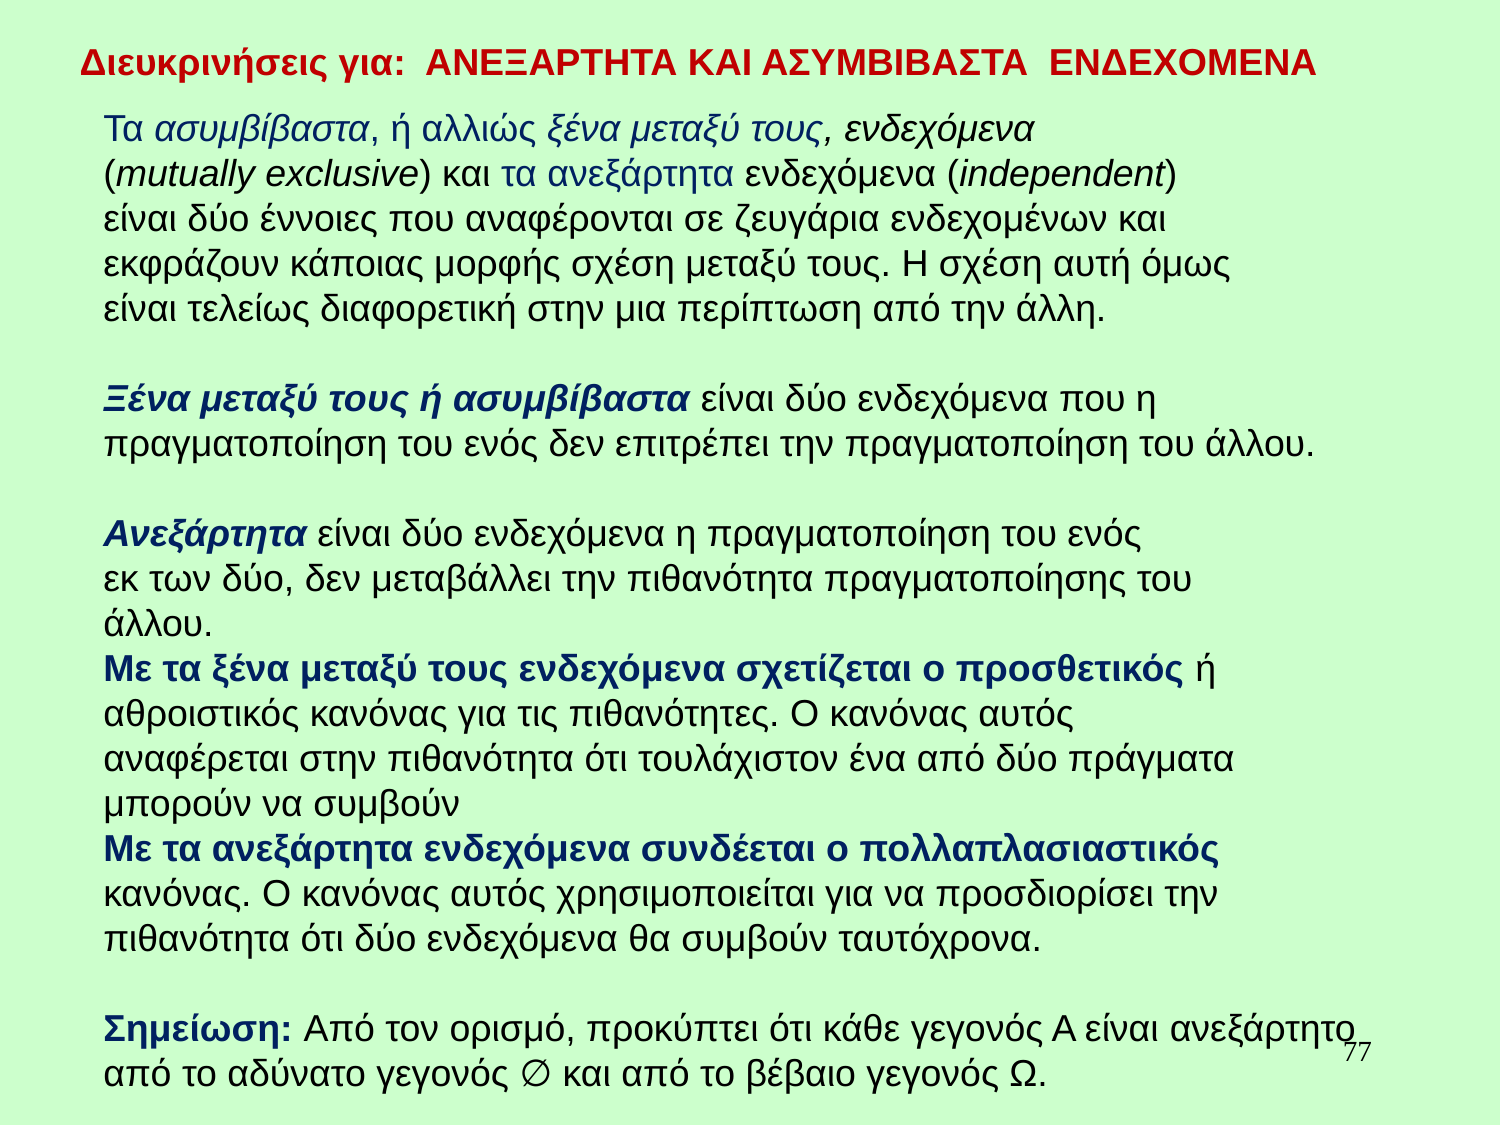

Διευκρινήσεις για:  ΑΝΕΞΑΡΤΗΤΑ ΚΑΙ ΑΣΥΜΒΙΒΑΣΤΑ  ΕΝΔΕΧΟΜΕΝΑ
Τα ασυμβίβαστα, ή αλλιώς ξένα μεταξύ τους, ενδεχόμενα
(mutually exclusive) και τα ανεξάρτητα ενδεχόμενα (independent)
είναι δύο έννοιες που αναφέρονται σε ζευγάρια ενδεχομένων και
εκφράζουν κάποιας μορφής σχέση μεταξύ τους. Η σχέση αυτή όμως
είναι τελείως διαφορετική στην μια περίπτωση από την άλλη.

Ξένα μεταξύ τους ή ασυμβίβαστα είναι δύο ενδεχόμενα που η πραγματοποίηση του ενός δεν επιτρέπει την πραγματοποίηση του άλλου.

Ανεξάρτητα είναι δύο ενδεχόμενα η πραγματοποίηση του ενός
εκ των δύο, δεν μεταβάλλει την πιθανότητα πραγματοποίησης του
άλλου.
Με τα ξένα μεταξύ τους ενδεχόμενα σχετίζεται ο προσθετικός ή
αθροιστικός κανόνας για τις πιθανότητες. Ο κανόνας αυτός
αναφέρεται στην πιθανότητα ότι τουλάχιστον ένα από δύο πράγματα
μπορούν να συμβούν
Με τα ανεξάρτητα ενδεχόμενα συνδέεται ο πολλαπλασιαστικός
κανόνας. Ο κανόνας αυτός χρησιμοποιείται για να προσδιορίσει την
πιθανότητα ότι δύο ενδεχόμενα θα συμβούν ταυτόχρονα.

Σημείωση: Από τον ορισμό, προκύπτει ότι κάθε γεγονός Α είναι ανεξάρτητο από το αδύνατο γεγονός ∅ και από το βέβαιο γεγονός Ω.

77